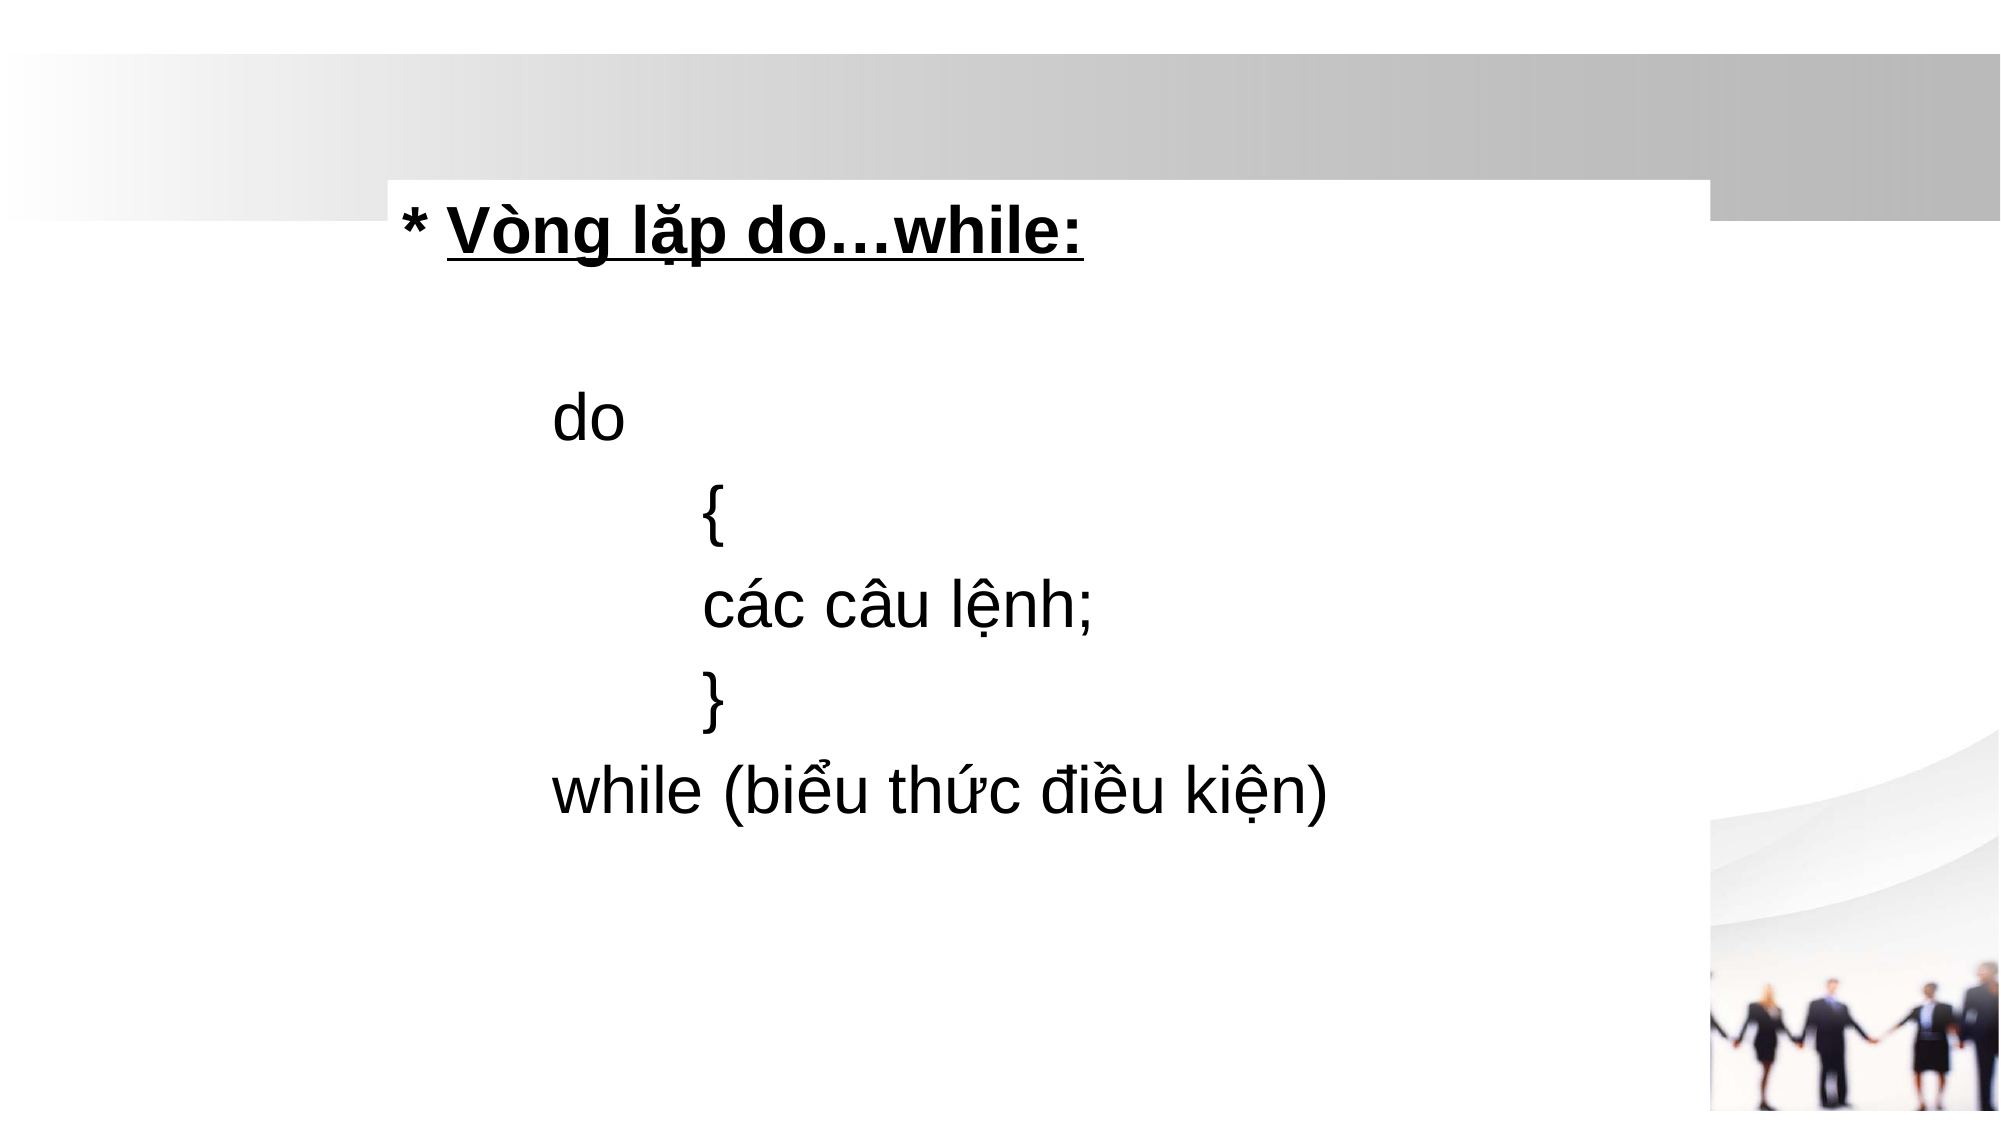

* Vòng lặp do…while:

	do
		{
		các câu lệnh;
		}
	while (biểu thức điều kiện)